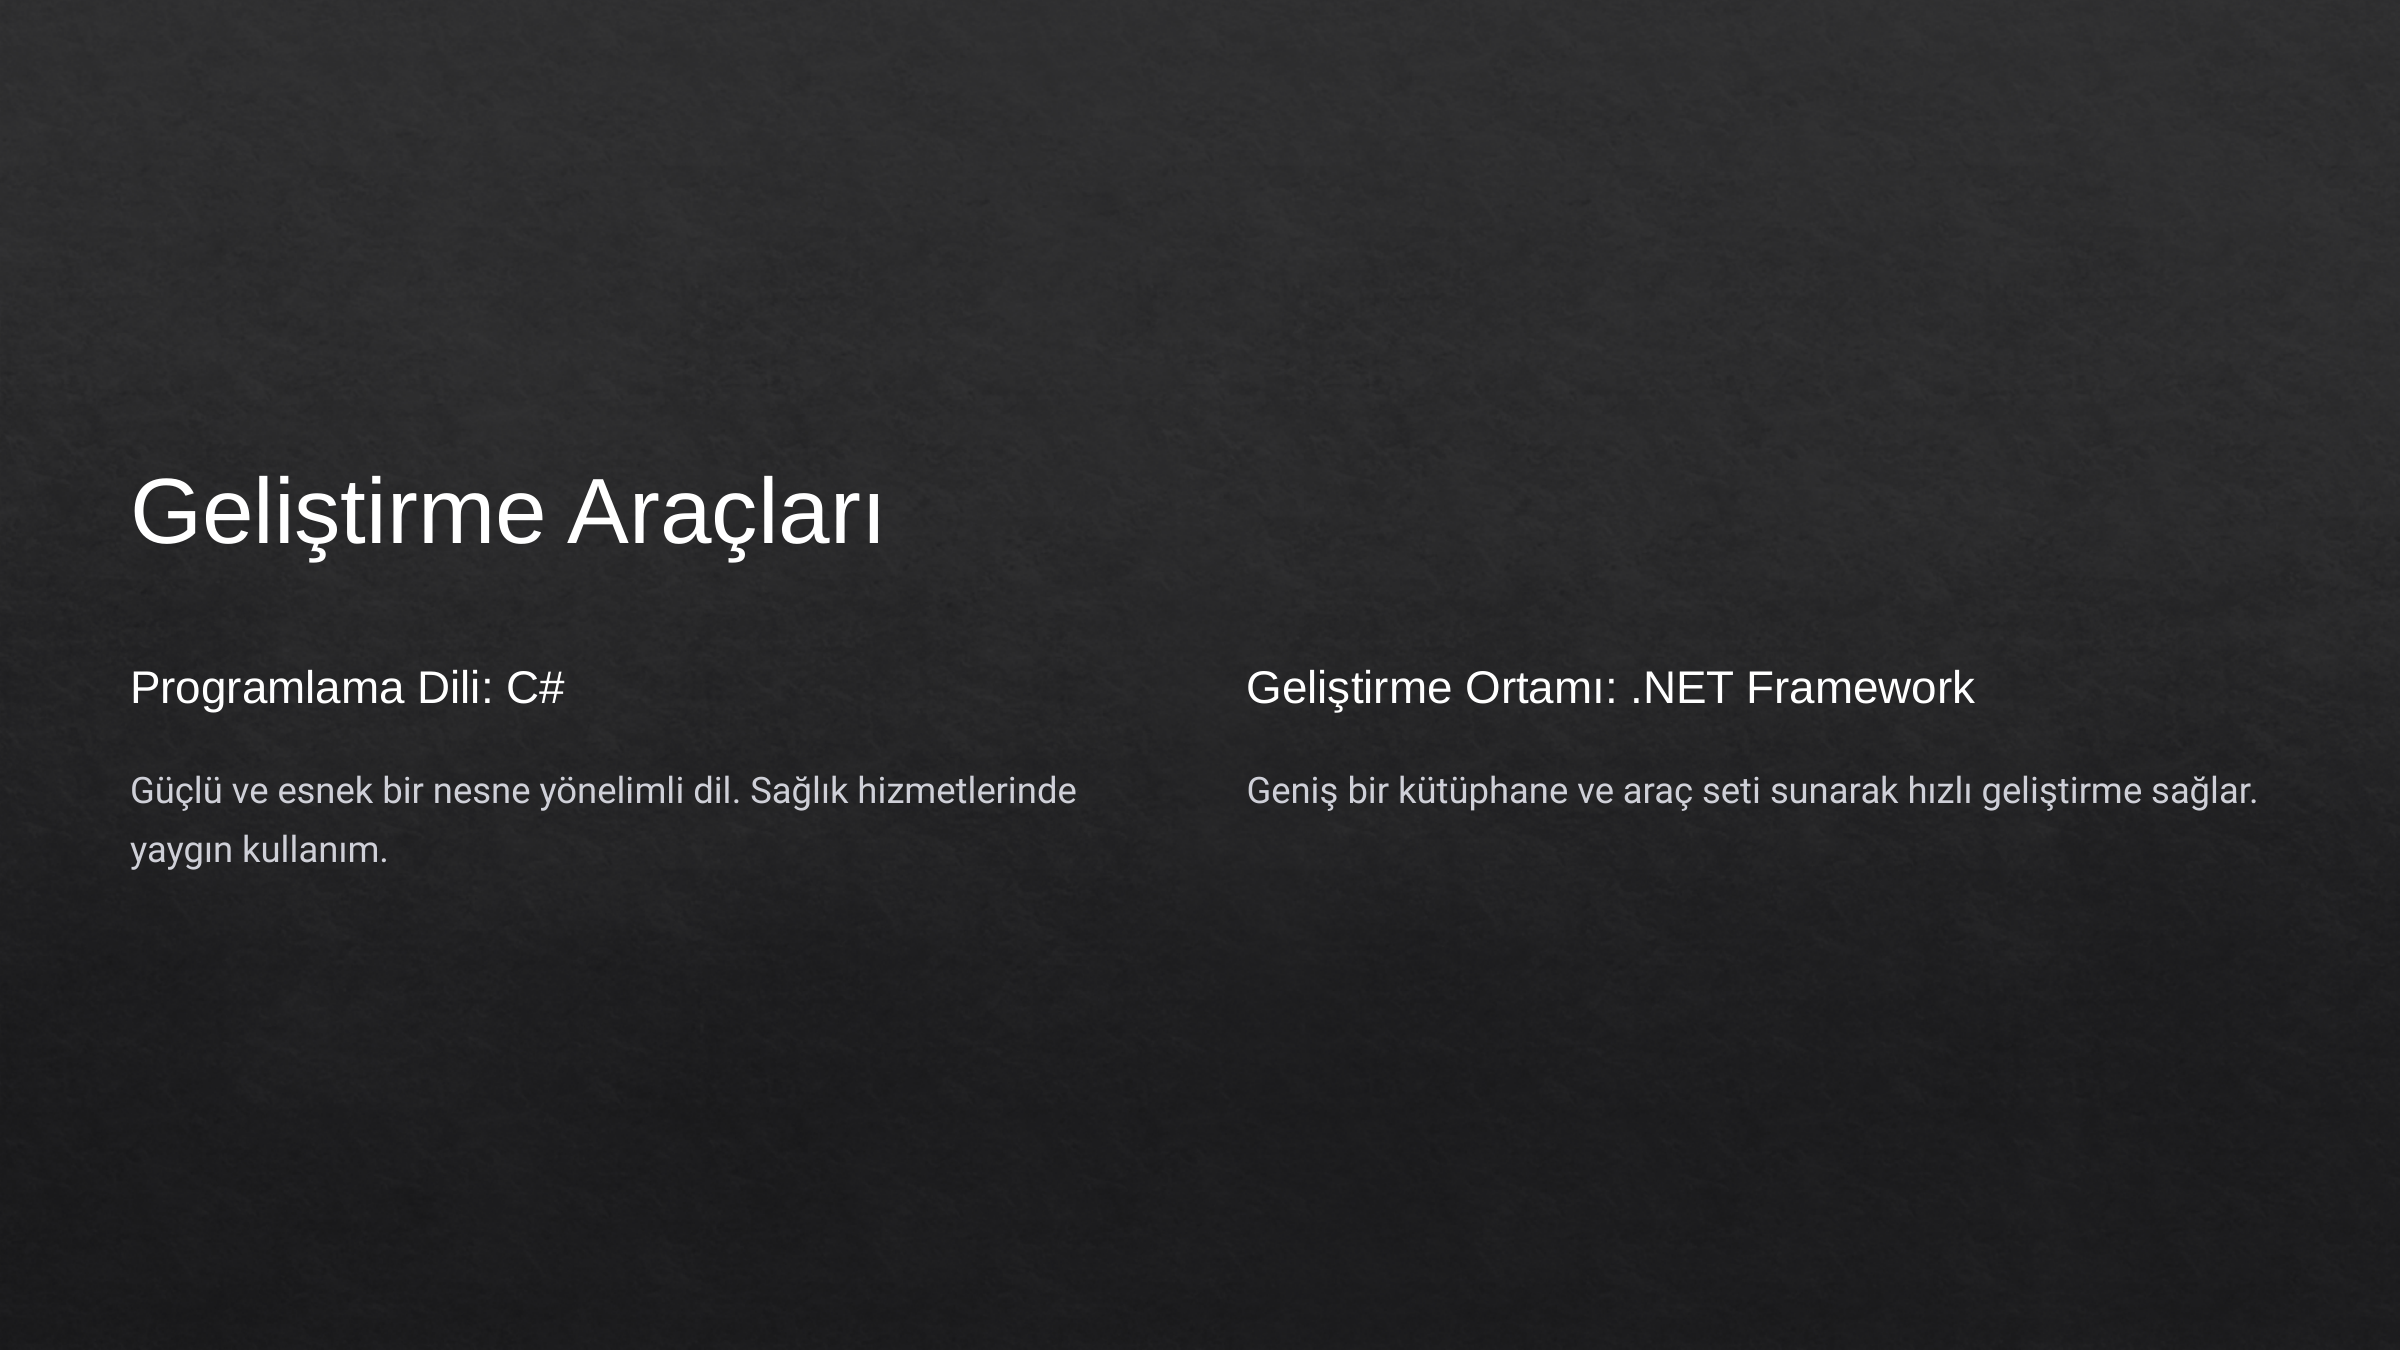

Geliştirme Araçları
Programlama Dili: C#
Geliştirme Ortamı: .NET Framework
Güçlü ve esnek bir nesne yönelimli dil. Sağlık hizmetlerinde yaygın kullanım.
Geniş bir kütüphane ve araç seti sunarak hızlı geliştirme sağlar.